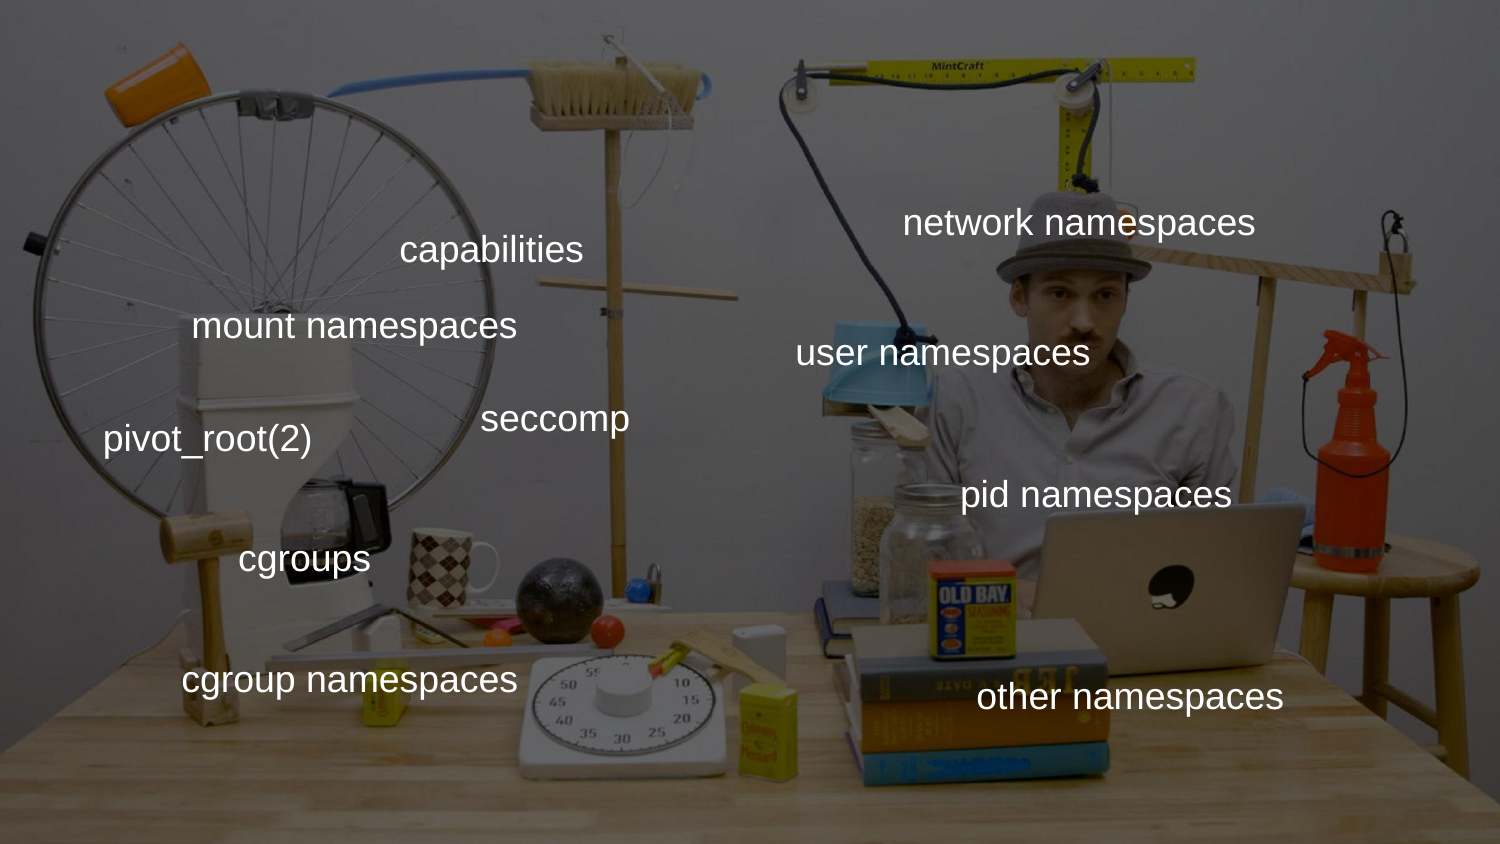

network namespaces
capabilities
mount namespaces
user namespaces
seccomp
pivot_root(2)
pid namespaces
cgroups
cgroup namespaces
other namespaces